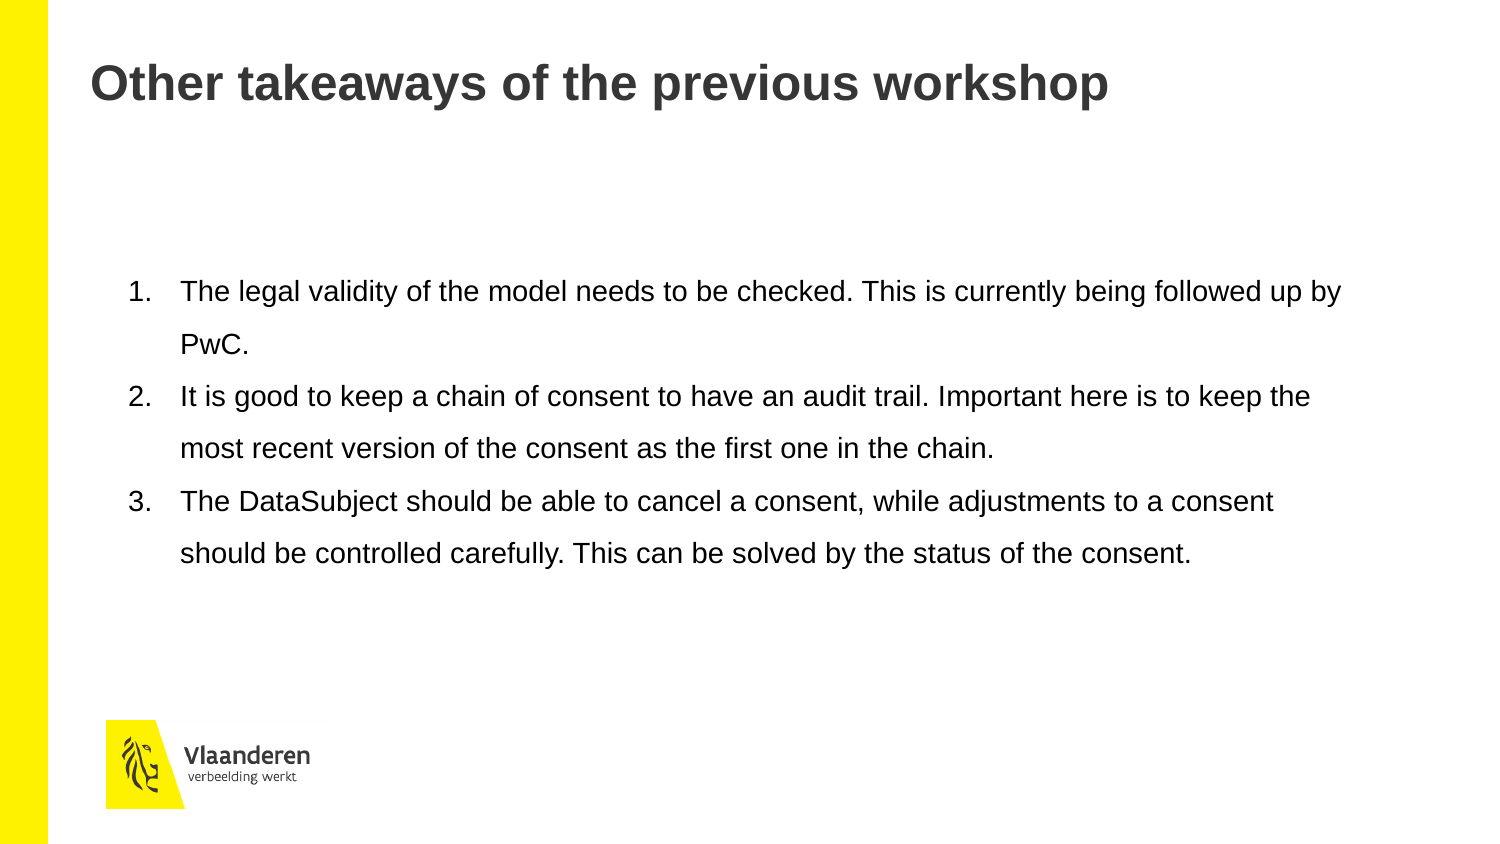

# Other takeaways of the previous workshop
The legal validity of the model needs to be checked. This is currently being followed up by PwC.
It is good to keep a chain of consent to have an audit trail. Important here is to keep the most recent version of the consent as the first one in the chain.
The DataSubject should be able to cancel a consent, while adjustments to a consent should be controlled carefully. This can be solved by the status of the consent.